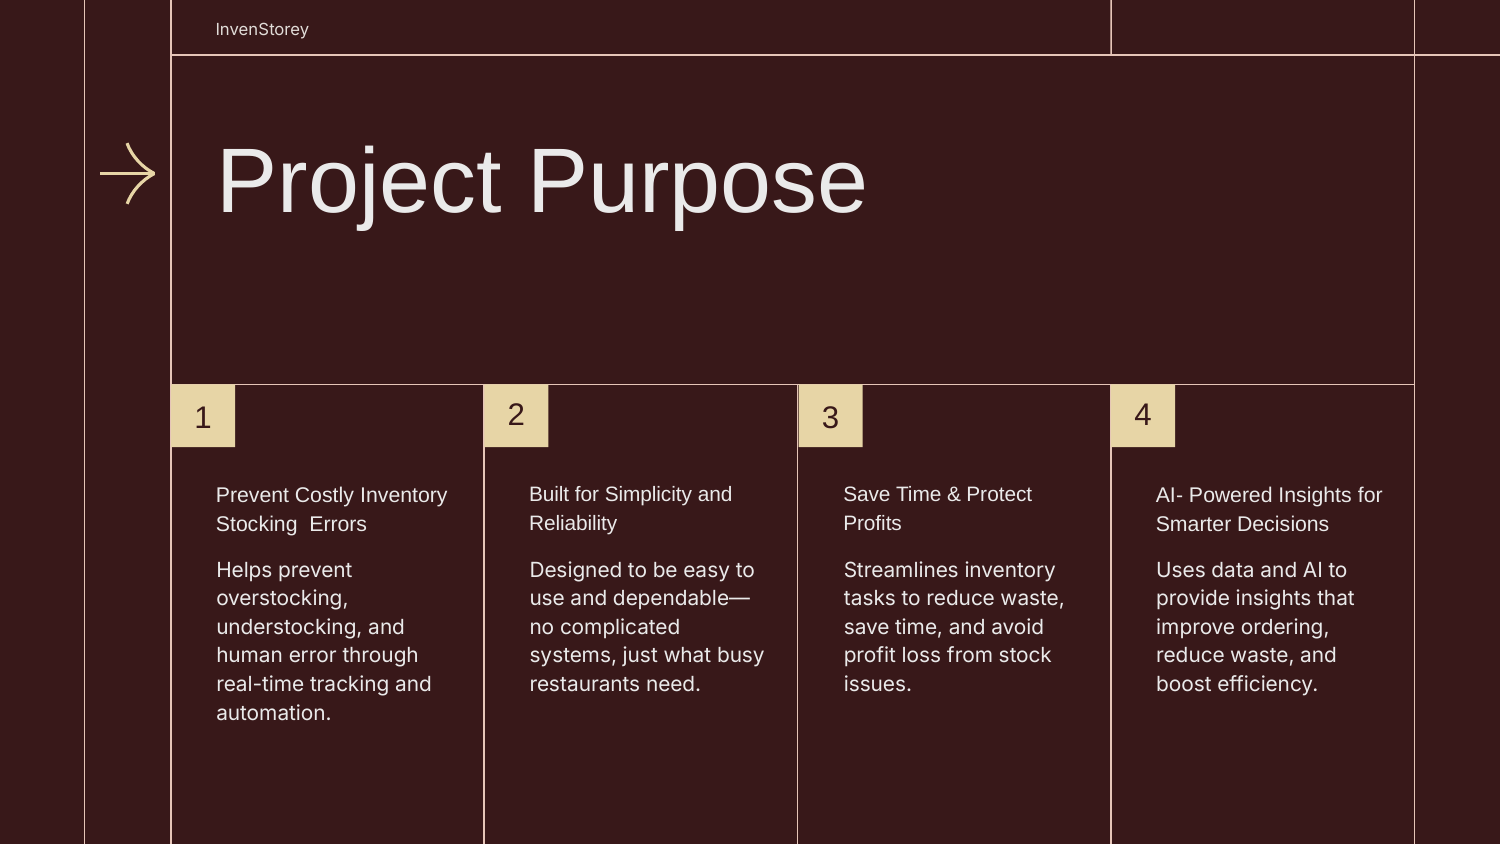

InvenStorey
Project Purpose

1
# 2
3
4
Prevent Costly Inventory Stocking  Errors
Built for Simplicity and Reliability
Save Time & Protect Profits
AI- Powered Insights for Smarter Decisions
Helps prevent overstocking, understocking, and human error through real-time tracking and automation.
Designed to be easy to use and dependable—no complicated systems, just what busy restaurants need.
Streamlines inventory tasks to reduce waste, save time, and avoid profit loss from stock issues.
Uses data and AI to provide insights that improve ordering, reduce waste, and boost efficiency.